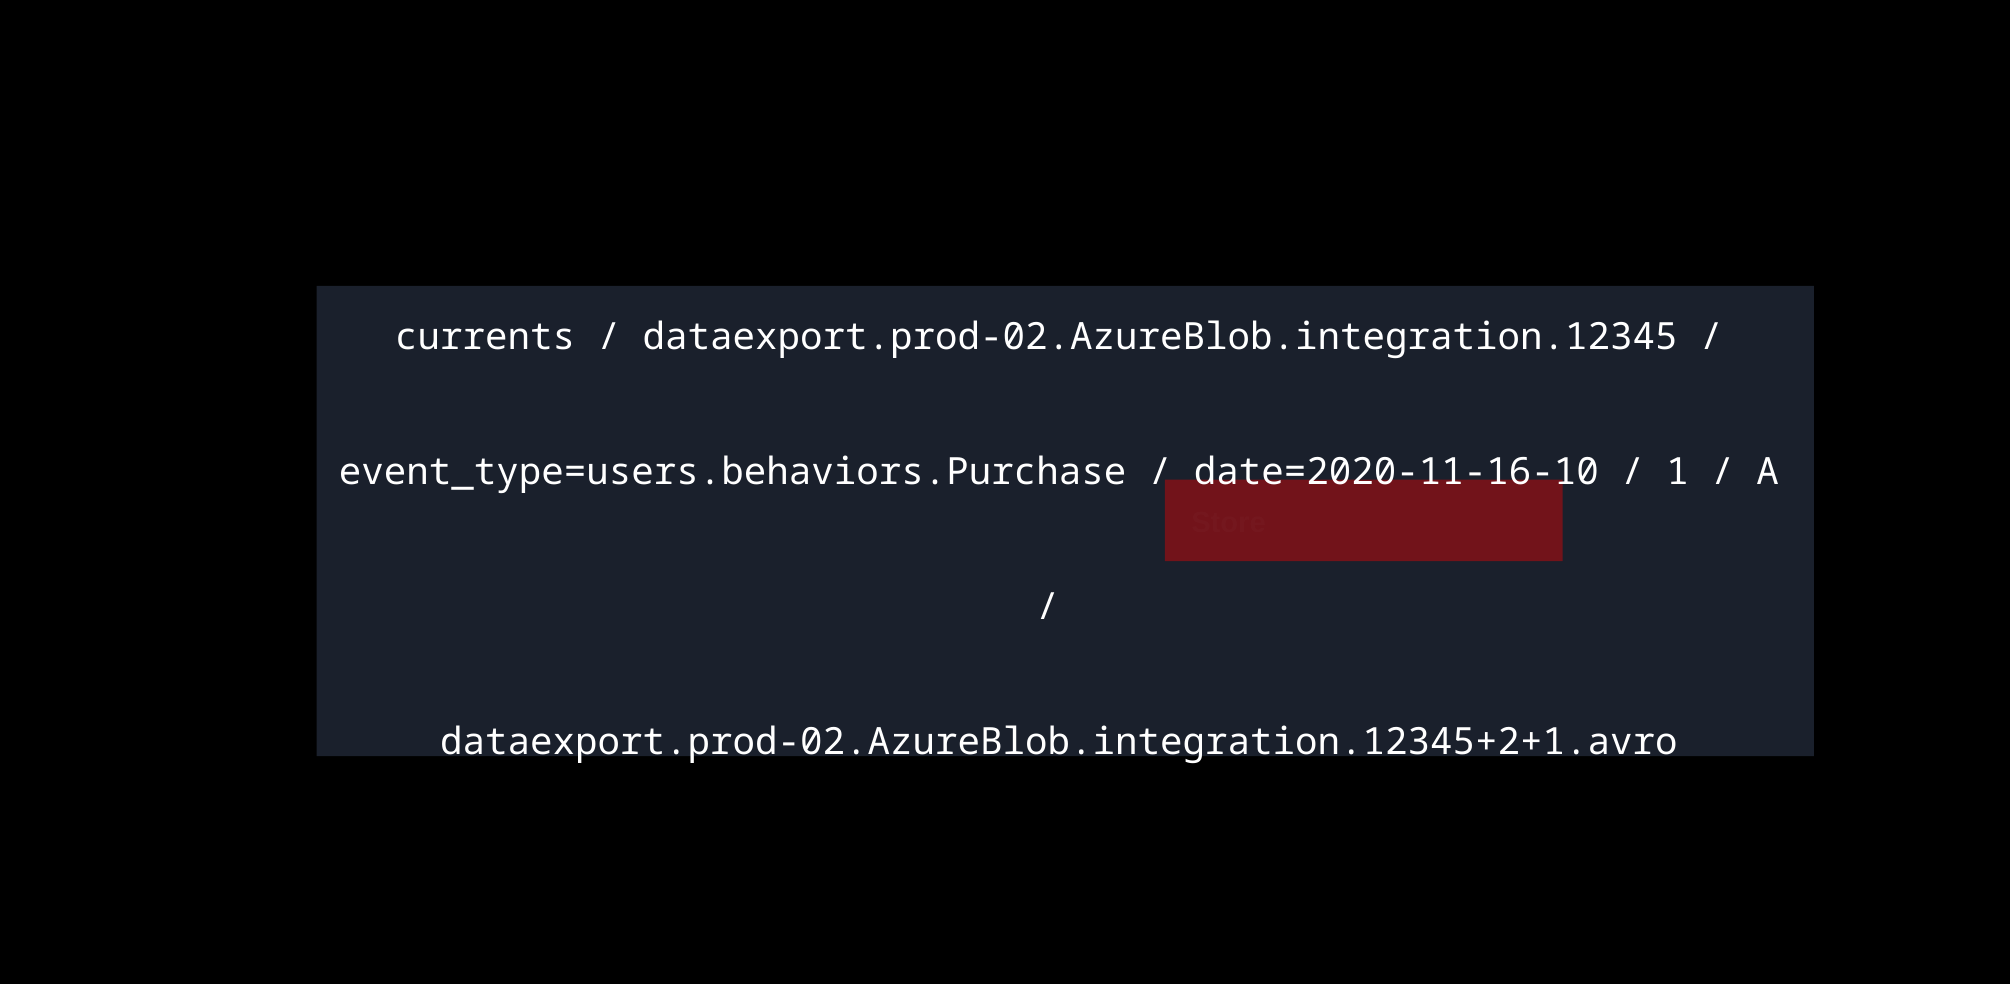

currents / dataexport.prod-02.AzureBlob.integration.12345 / event_type=users.behaviors.Purchase / date=2020-11-16-10 / 1 / A /
dataexport.prod-02.AzureBlob.integration.12345+2+1.avro
Store